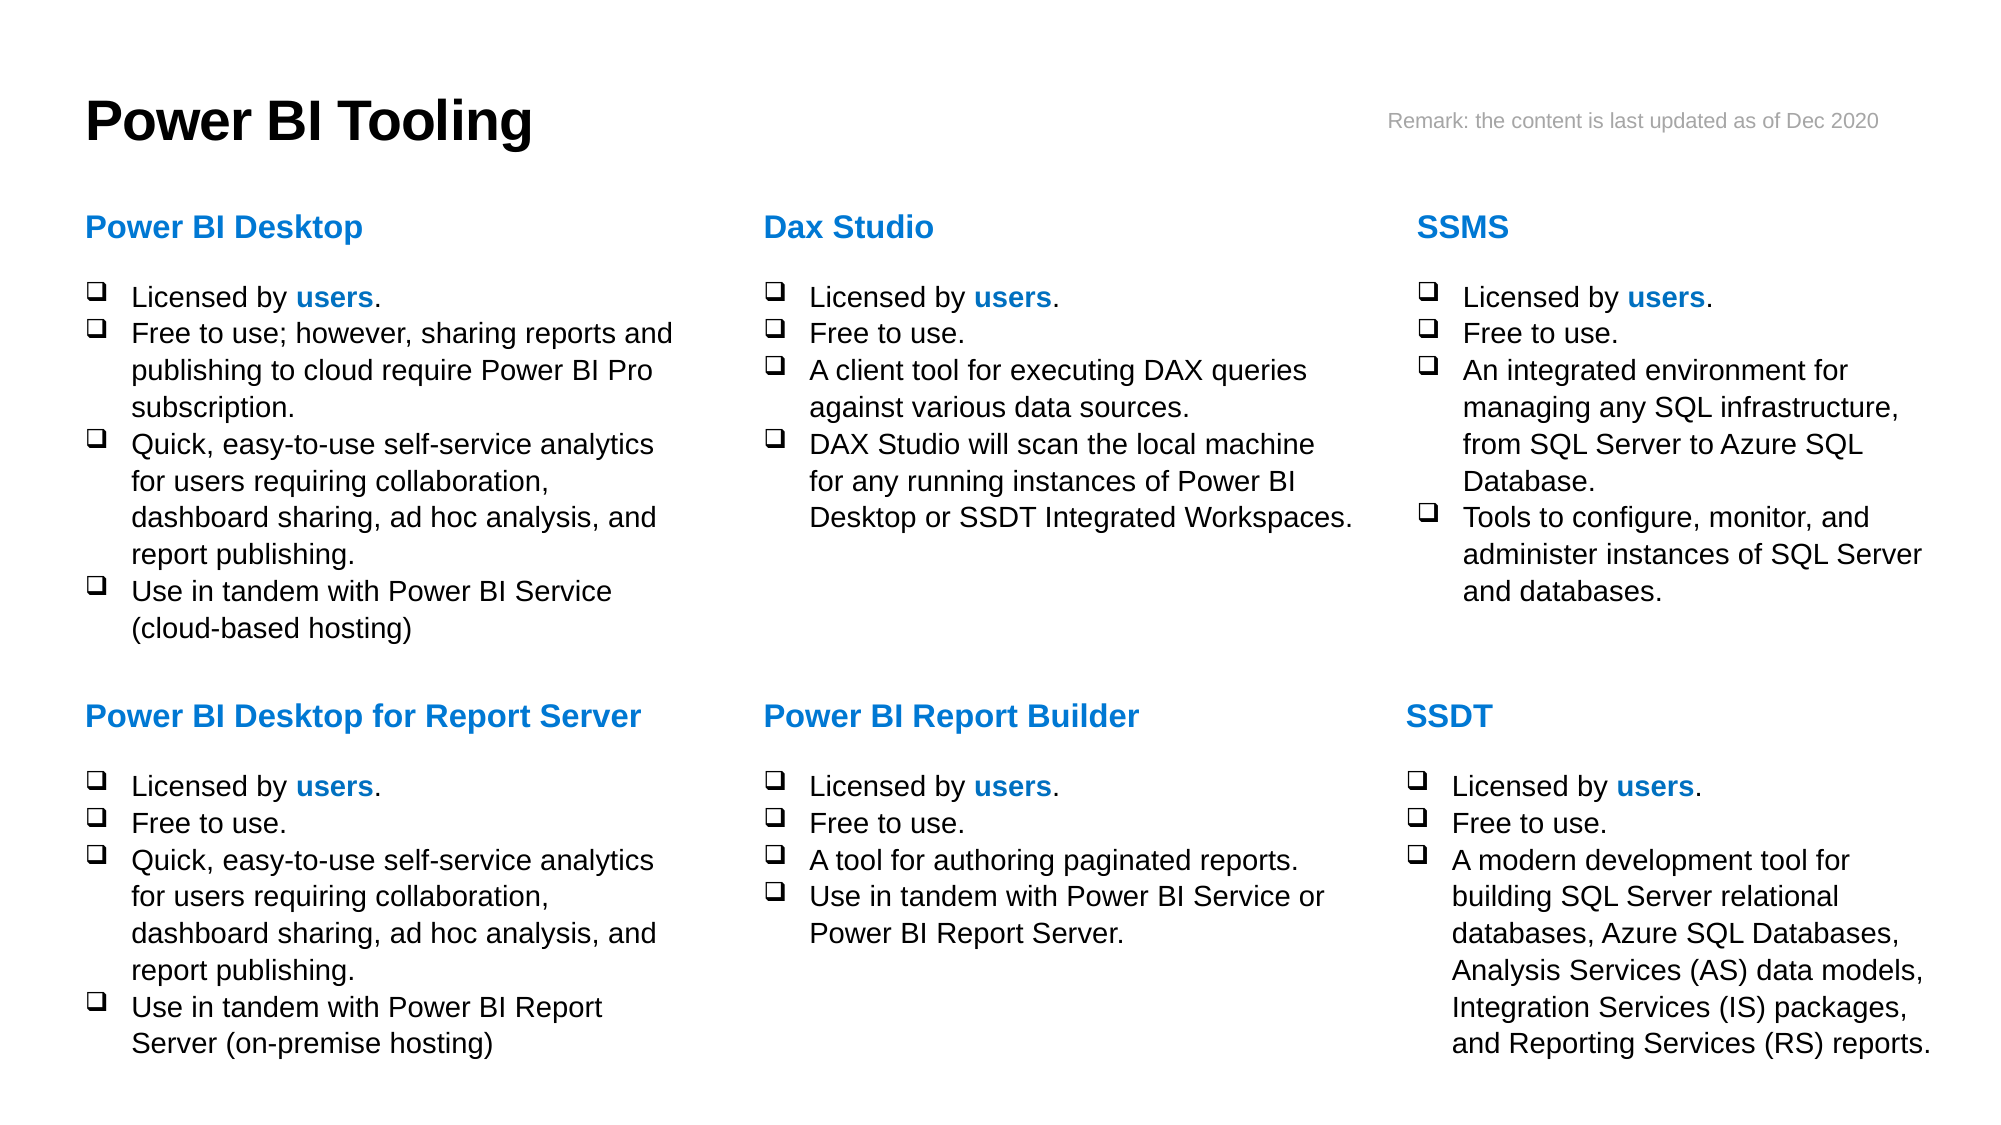

# Power BI Tooling
Remark: the content is last updated as of Dec 2020
Power BI Desktop
Dax Studio
SSMS
Licensed by users.
Free to use; however, sharing reports and publishing to cloud require Power BI Pro subscription.
Quick, easy-to-use self-service analytics for users requiring collaboration, dashboard sharing, ad hoc analysis, and report publishing.
Use in tandem with Power BI Service (cloud-based hosting)
Licensed by users.
Free to use.
A client tool for executing DAX queries against various data sources.
DAX Studio will scan the local machine for any running instances of Power BI Desktop or SSDT Integrated Workspaces.
Licensed by users.
Free to use.
An integrated environment for managing any SQL infrastructure, from SQL Server to Azure SQL Database.
Tools to configure, monitor, and administer instances of SQL Server and databases.
Power BI Desktop for Report Server
Power BI Report Builder
SSDT
Licensed by users.
Free to use.
Quick, easy-to-use self-service analytics for users requiring collaboration, dashboard sharing, ad hoc analysis, and report publishing.
Use in tandem with Power BI Report Server (on-premise hosting)
Licensed by users.
Free to use.
A tool for authoring paginated reports.
Use in tandem with Power BI Service or Power BI Report Server.

Licensed by users.
Free to use.
A modern development tool for building SQL Server relational databases, Azure SQL Databases, Analysis Services (AS) data models, Integration Services (IS) packages, and Reporting Services (RS) reports.